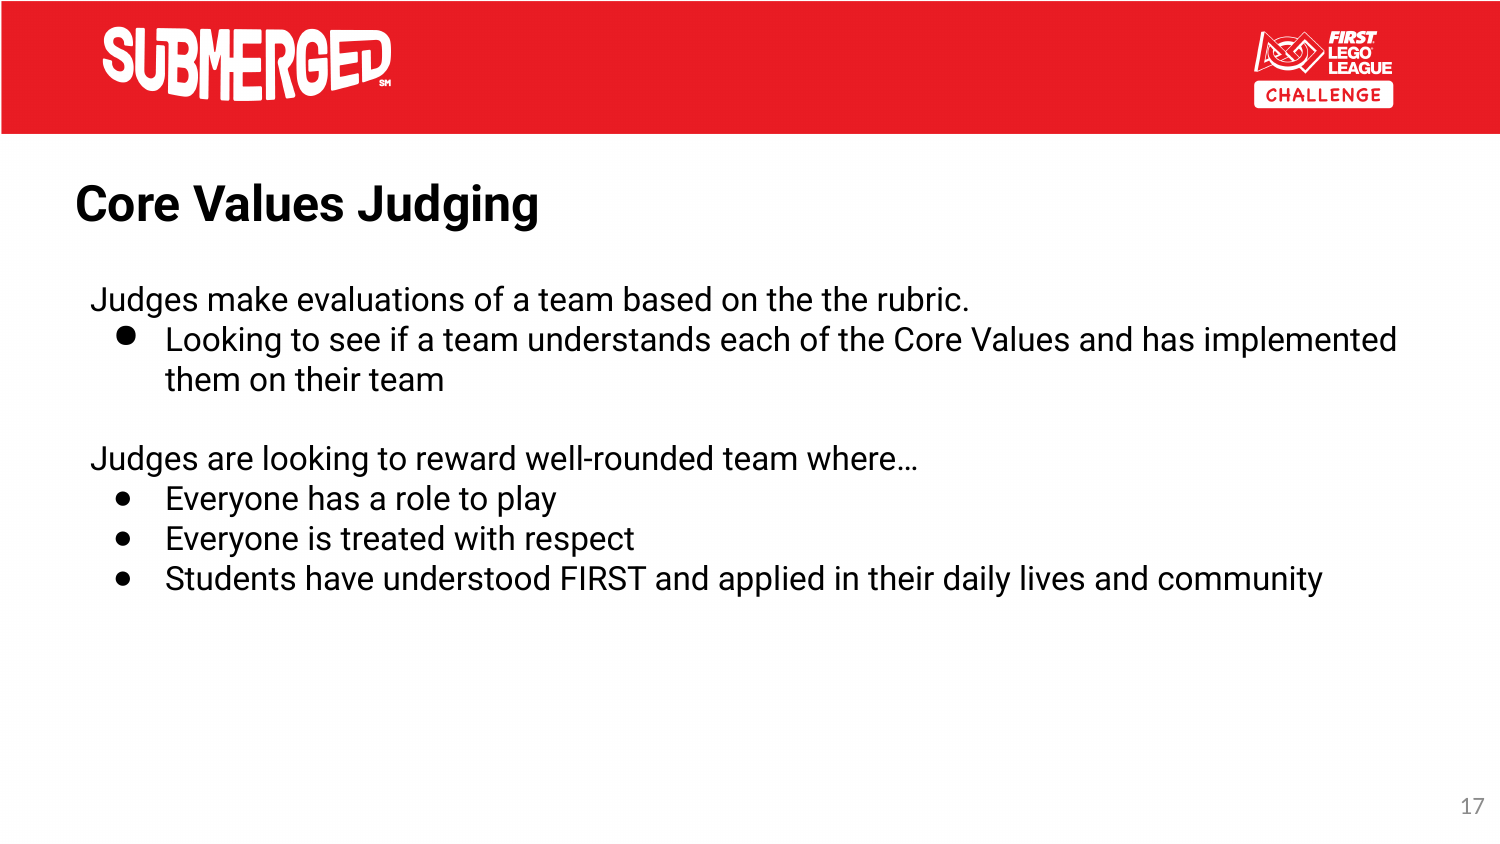

# Core Values Judging
Judges make evaluations of a team based on the the rubric.
Looking to see if a team understands each of the Core Values and has implemented them on their team

Judges are looking to reward well-rounded team where…
Everyone has a role to play
Everyone is treated with respect
Students have understood FIRST and applied in their daily lives and community
17